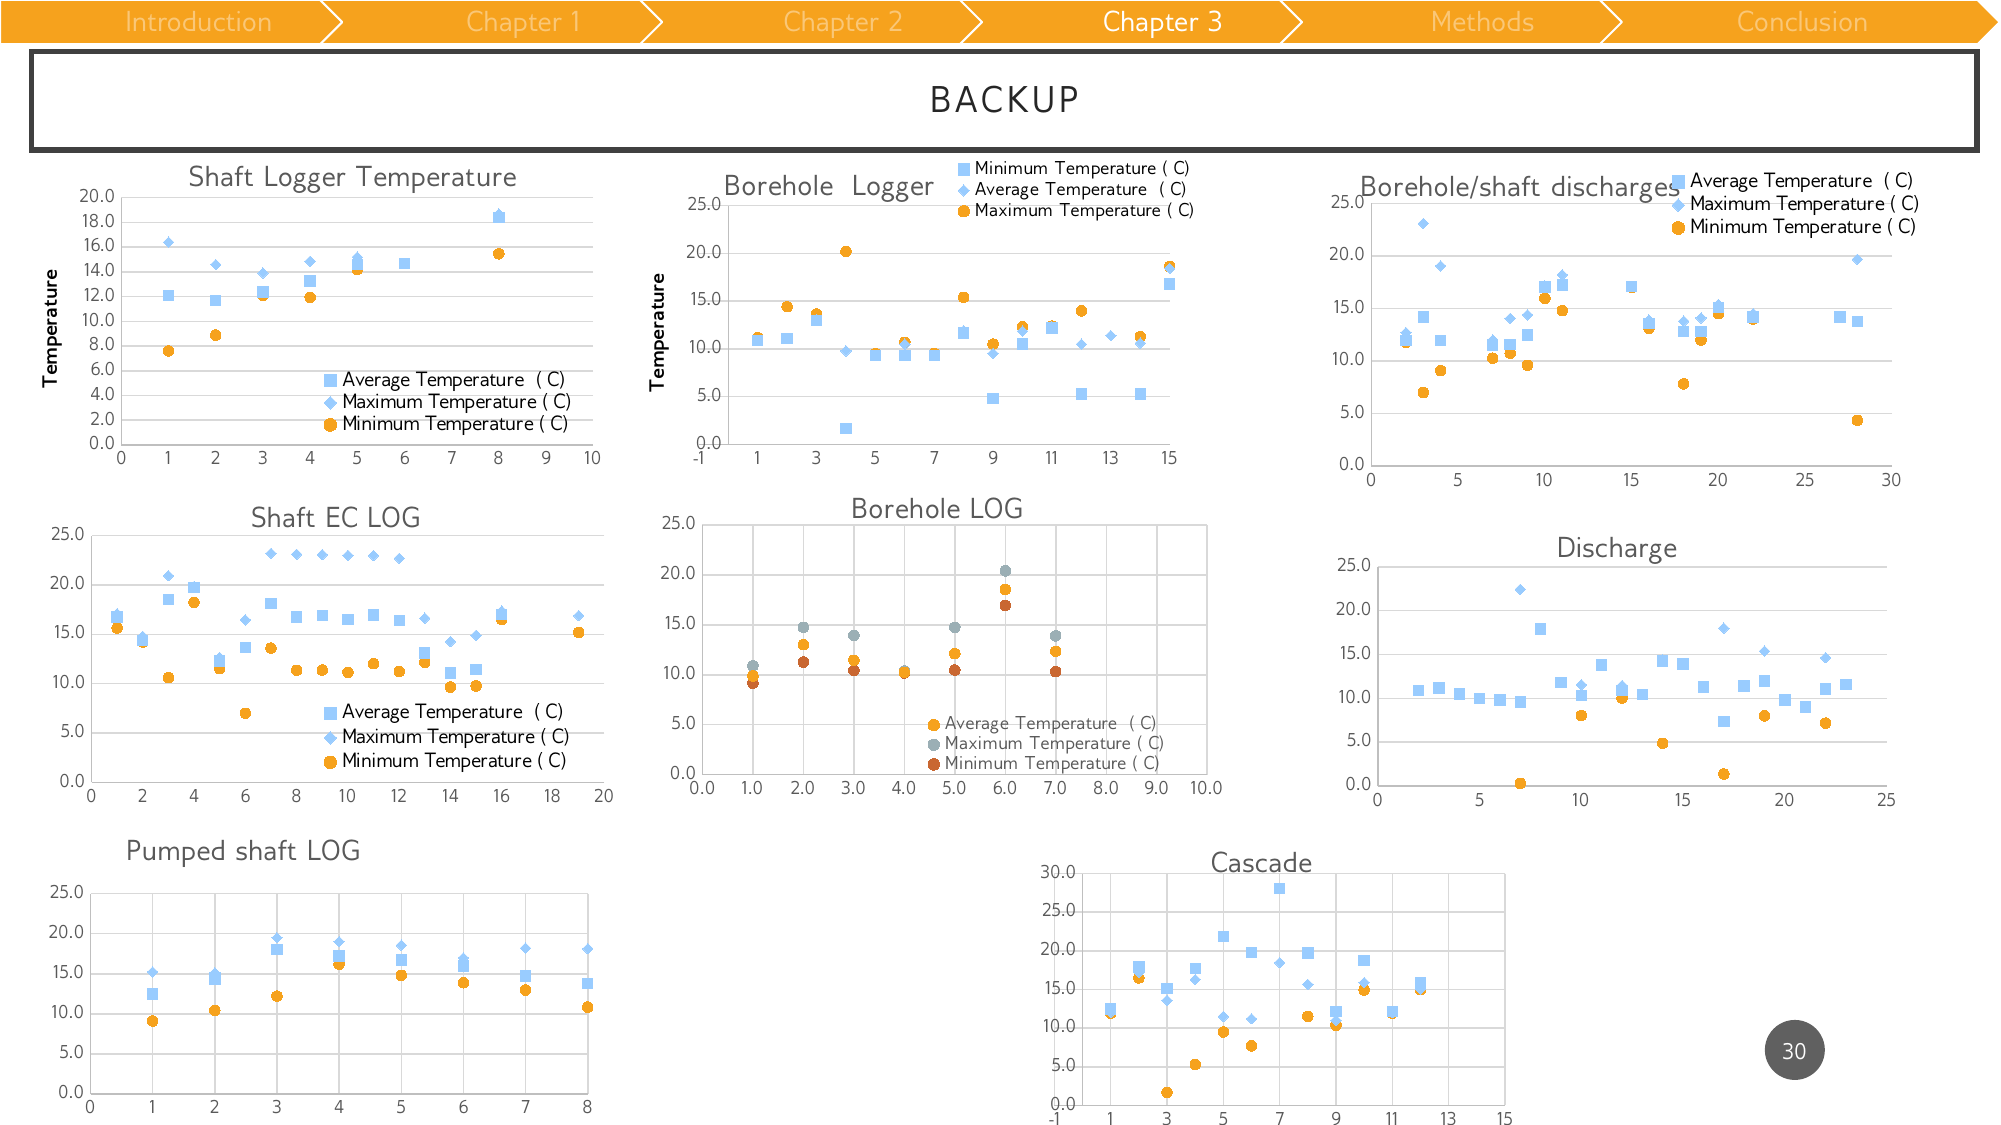

Introduction
Chapter 1
Chapter 2
Chapter 3
Methods
Conclusion
# BACKUP

### Chart: Shaft Logger Temperature

| Category | Average Temperature  ( C)  | Maximum Temperature ( C) | Minimum Temperature ( C) |
|---|---|---|---|

### Chart: Borehole/shaft discharges

| Category | Average Temperature  ( C)  | Maximum Temperature ( C) | Minimum Temperature ( C) |
|---|---|---|---|

### Chart: Borehole  Logger

| Category | Minimum Temperature ( C) | Average Temperature  ( C)  | Maximum Temperature ( C) |
|---|---|---|---|

### Chart: Borehole LOG

| Category | Average Temperature  ( C)  | Maximum Temperature ( C) | Minimum Temperature ( C) |
|---|---|---|---|

### Chart: Shaft EC LOG

| Category | Average Temperature  ( C)  | Maximum Temperature ( C) | Minimum Temperature ( C) |
|---|---|---|---|

### Chart: Discharge

| Category | Average Temperature  ( C)  | Maximum Temperature ( C) | Minimum Temperature ( C) |
|---|---|---|---|

### Chart: Pumped shaft LOG

| Category | Average Temperature  ( C)  | Maximum Temperature ( C) | Minimum Temperature ( C) |
|---|---|---|---|

### Chart: Cascade

| Category | Maximum Temperature ( C) | Average Temperature  ( C)  | Minimum Temperature ( C) |
|---|---|---|---|
30